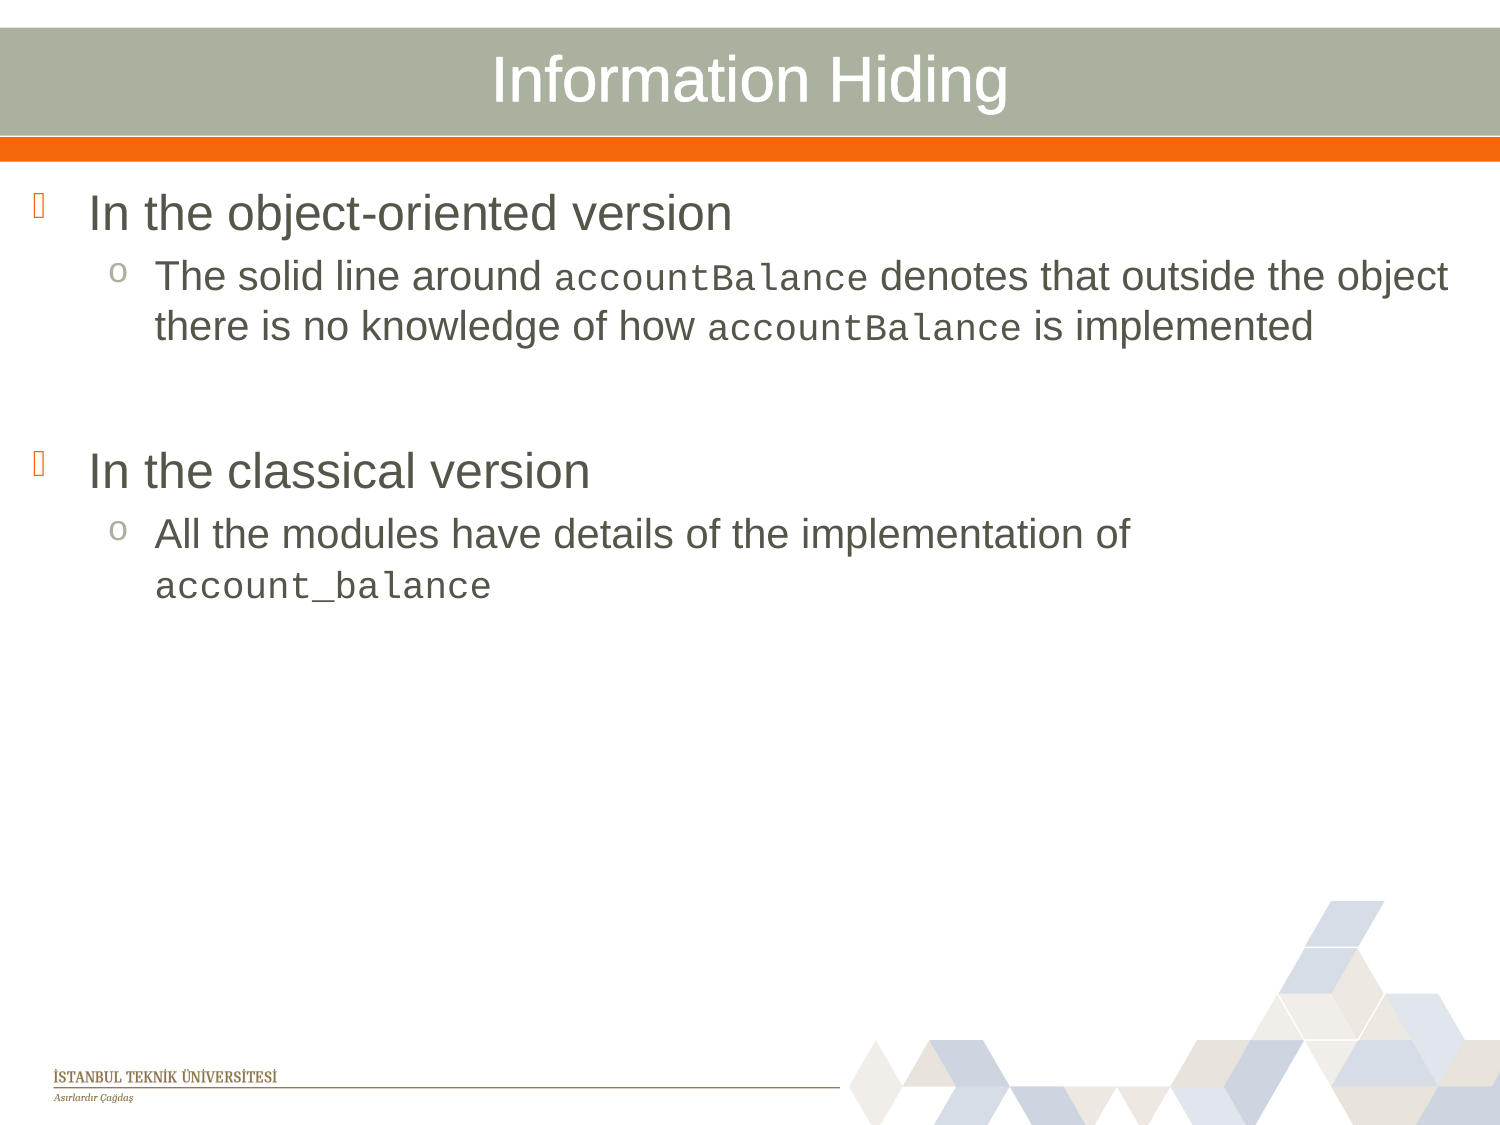

# Information Hiding
In the object-oriented version
The solid line around accountBalance denotes that outside the object there is no knowledge of how accountBalance is implemented

In the classical version
All the modules have details of the implementation of account_balance